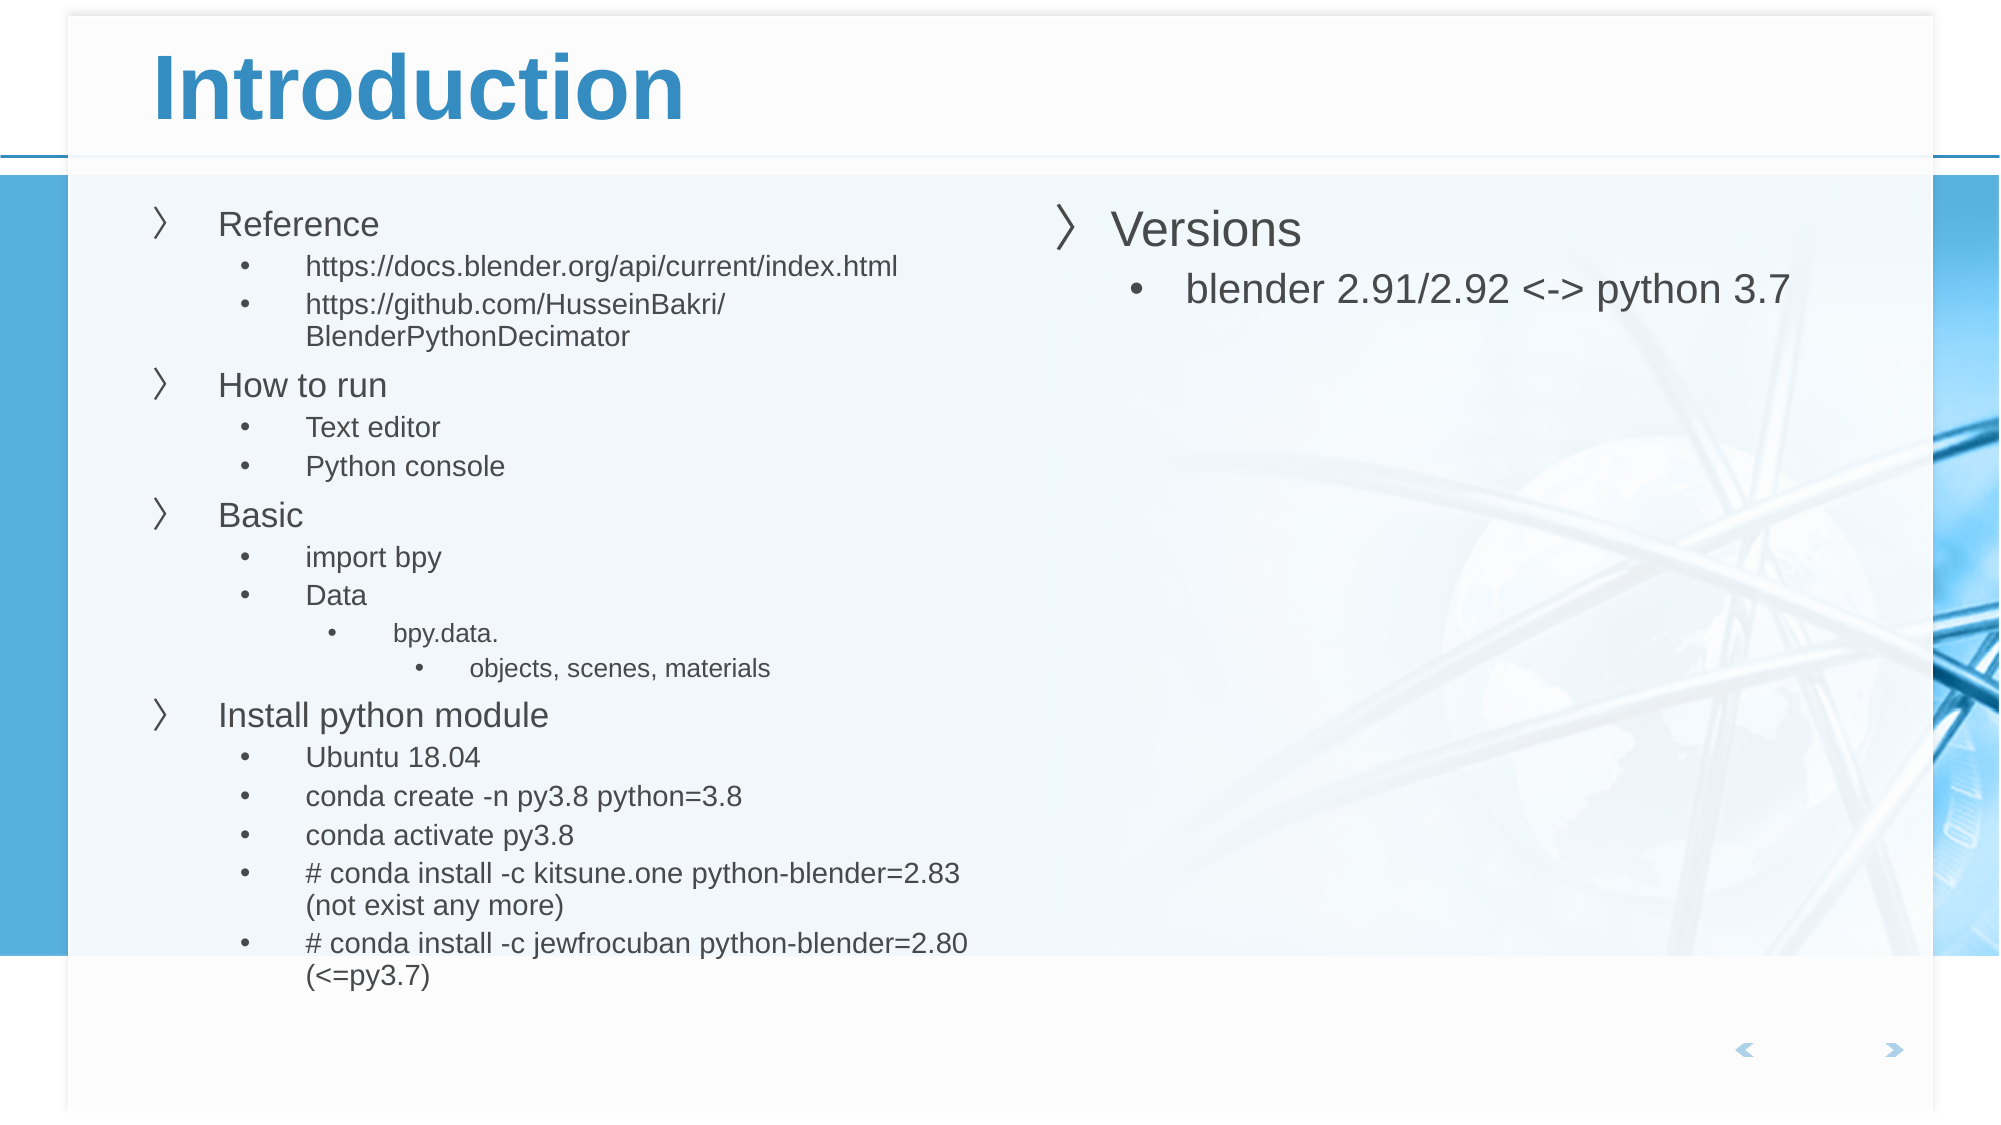

# Introduction
Versions
blender 2.91/2.92 <-> python 3.7
Reference
https://docs.blender.org/api/current/index.html
https://github.com/HusseinBakri/BlenderPythonDecimator
How to run
Text editor
Python console
Basic
import bpy
Data
bpy.data.
objects, scenes, materials
Install python module
Ubuntu 18.04
conda create -n py3.8 python=3.8
conda activate py3.8
# conda install -c kitsune.one python-blender=2.83 (not exist any more)
# conda install -c jewfrocuban python-blender=2.80 (<=py3.7)